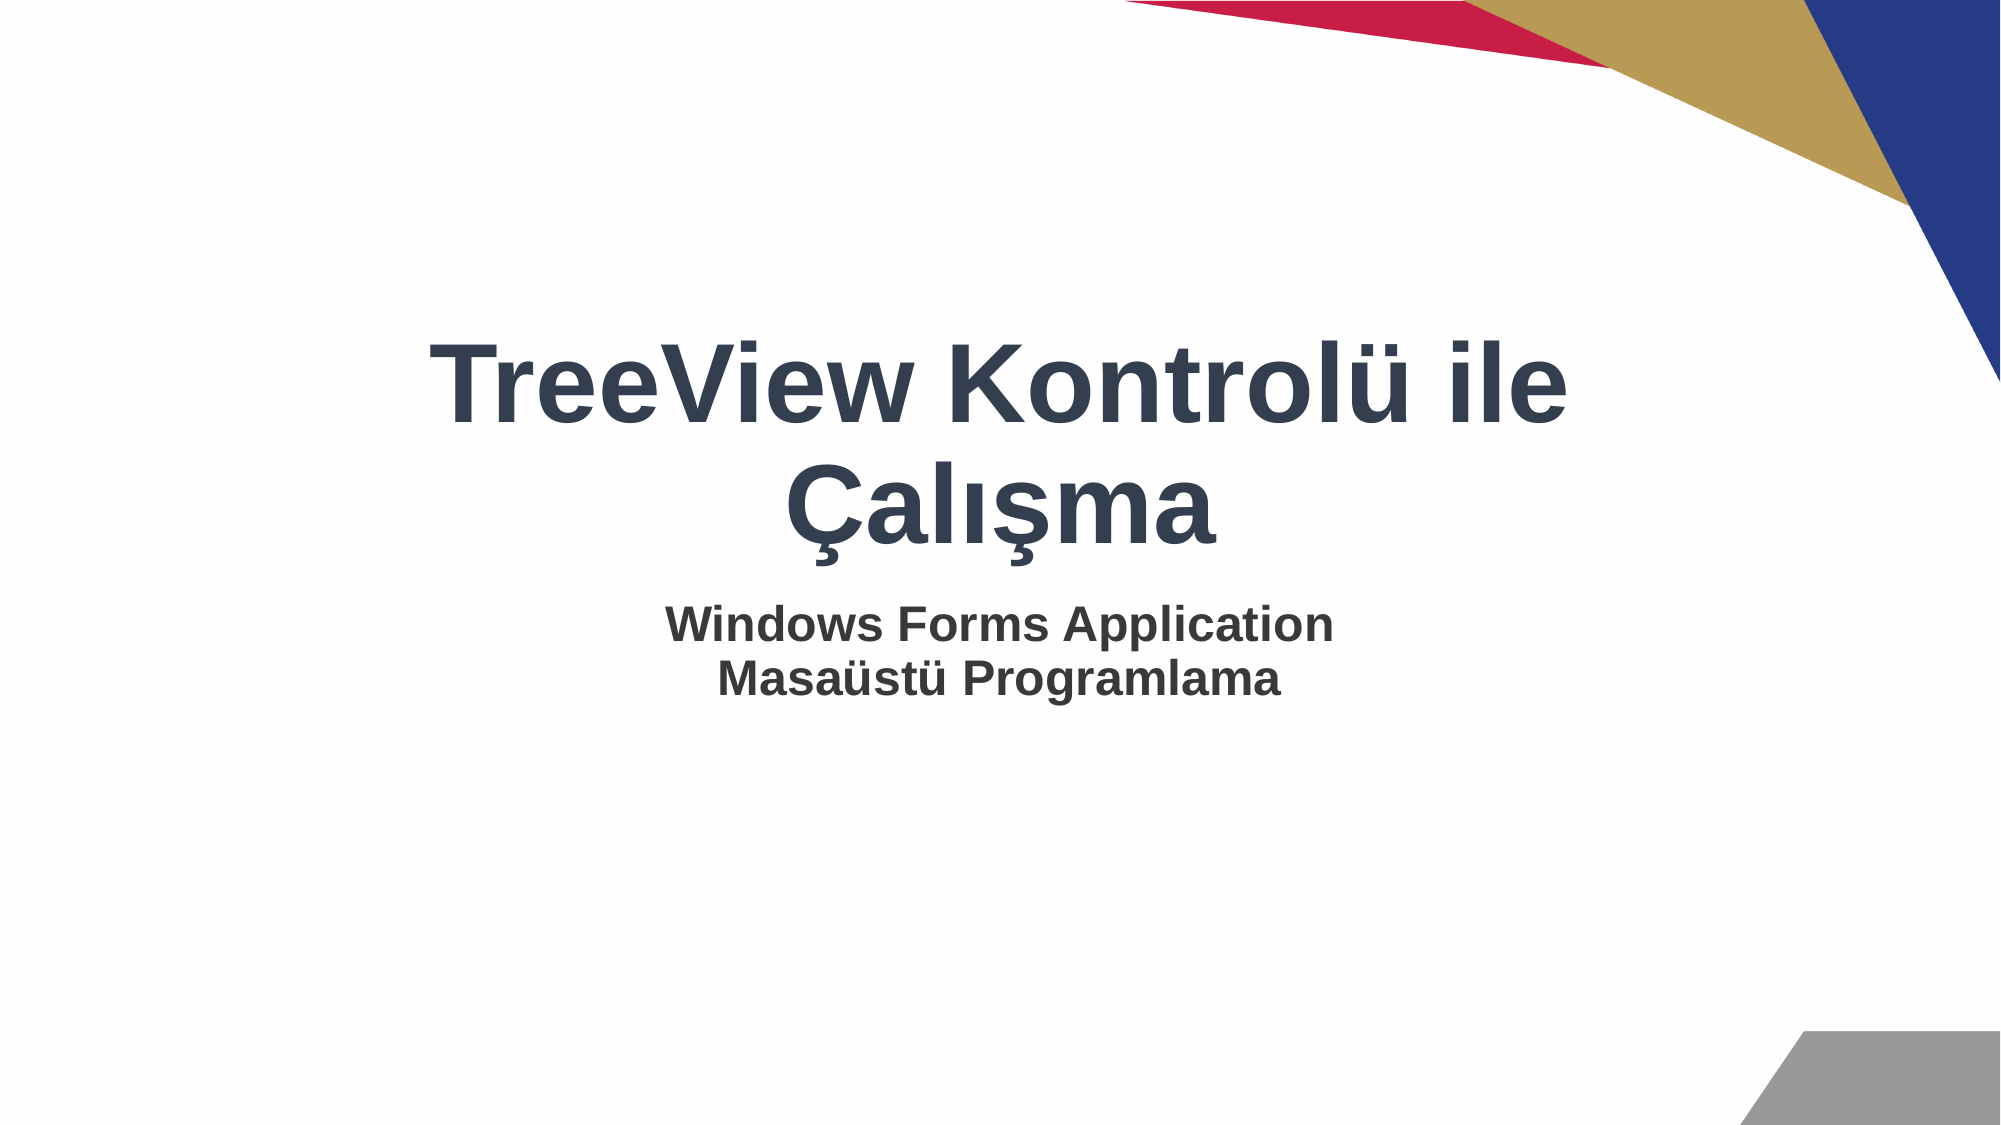

# TreeView Kontrolü ile Çalışma
Windows Forms Application
Masaüstü Programlama